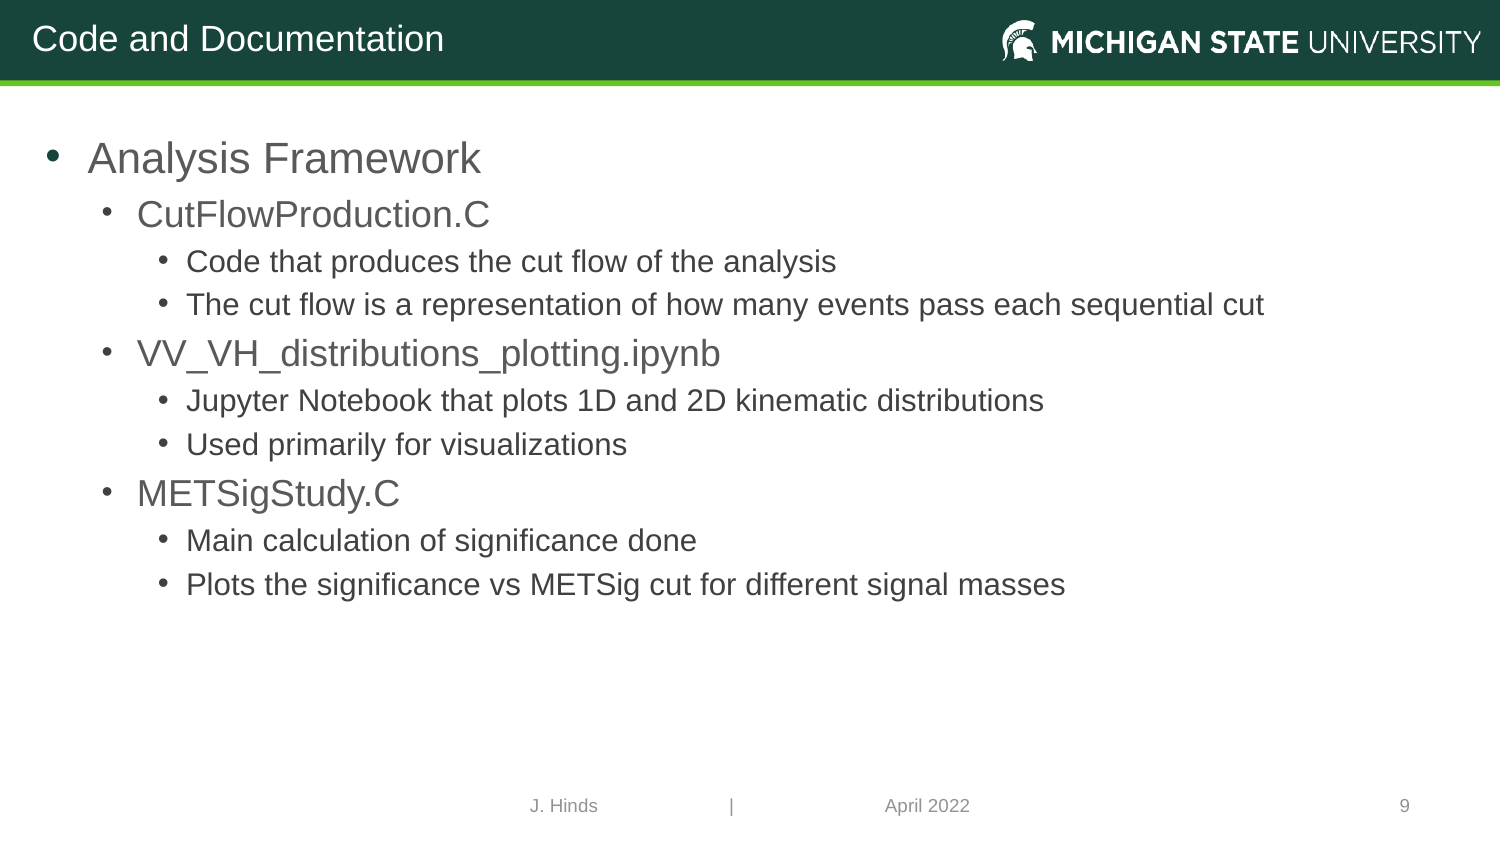

# Code and Documentation
Analysis Framework
CutFlowProduction.C
Code that produces the cut flow of the analysis
The cut flow is a representation of how many events pass each sequential cut
VV_VH_distributions_plotting.ipynb
Jupyter Notebook that plots 1D and 2D kinematic distributions
Used primarily for visualizations
METSigStudy.C
Main calculation of significance done
Plots the significance vs METSig cut for different signal masses

J. Hinds                         |                             April 2022
9